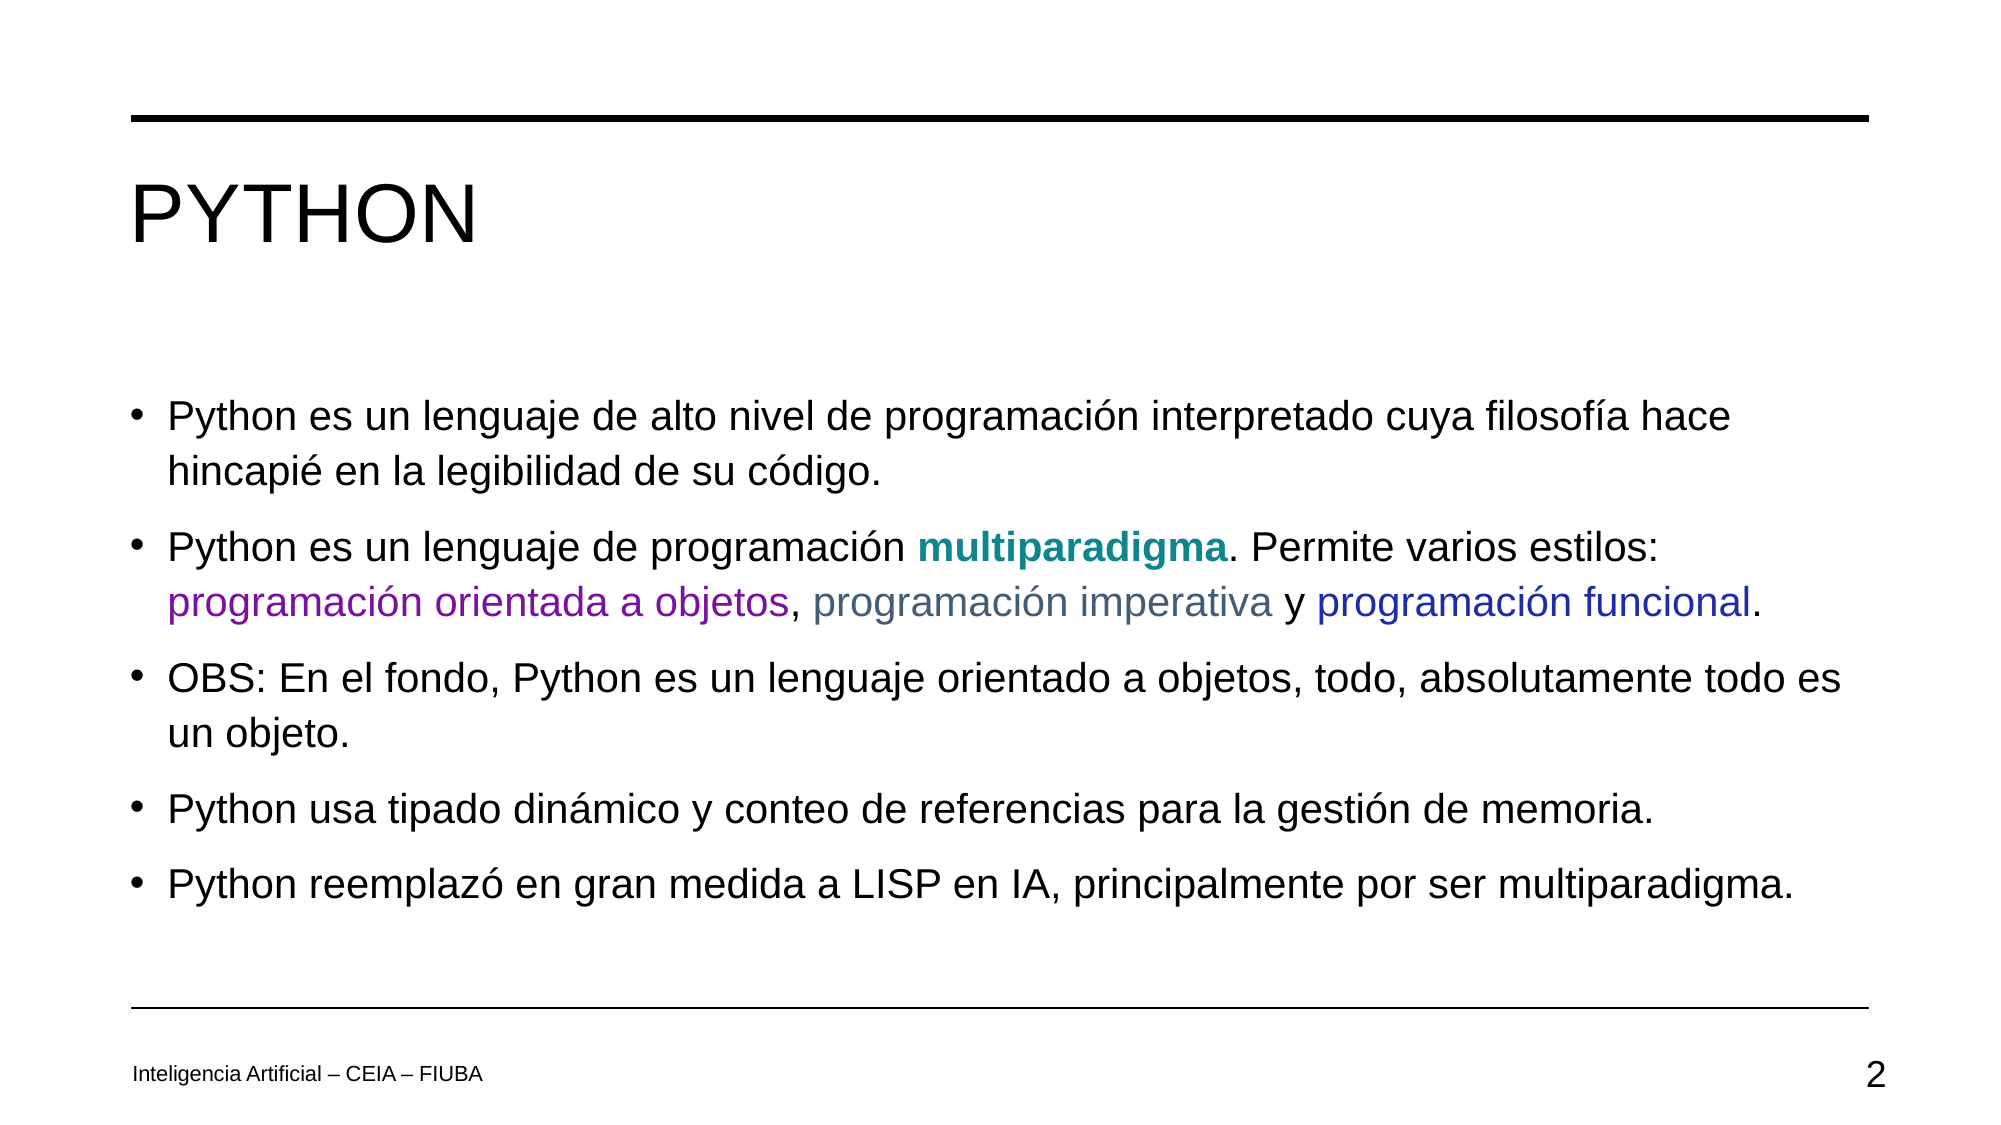

# Python
Python es un lenguaje de alto nivel de programación interpretado cuya filosofía hace hincapié en la legibilidad de su código.
Python es un lenguaje de programación multiparadigma. Permite varios estilos: programación orientada a objetos, programación imperativa y programación funcional.
OBS: En el fondo, Python es un lenguaje orientado a objetos, todo, absolutamente todo es un objeto.
Python usa tipado dinámico y conteo de referencias para la gestión de memoria.
Python reemplazó en gran medida a LISP en IA, principalmente por ser multiparadigma.
Inteligencia Artificial – CEIA – FIUBA
2